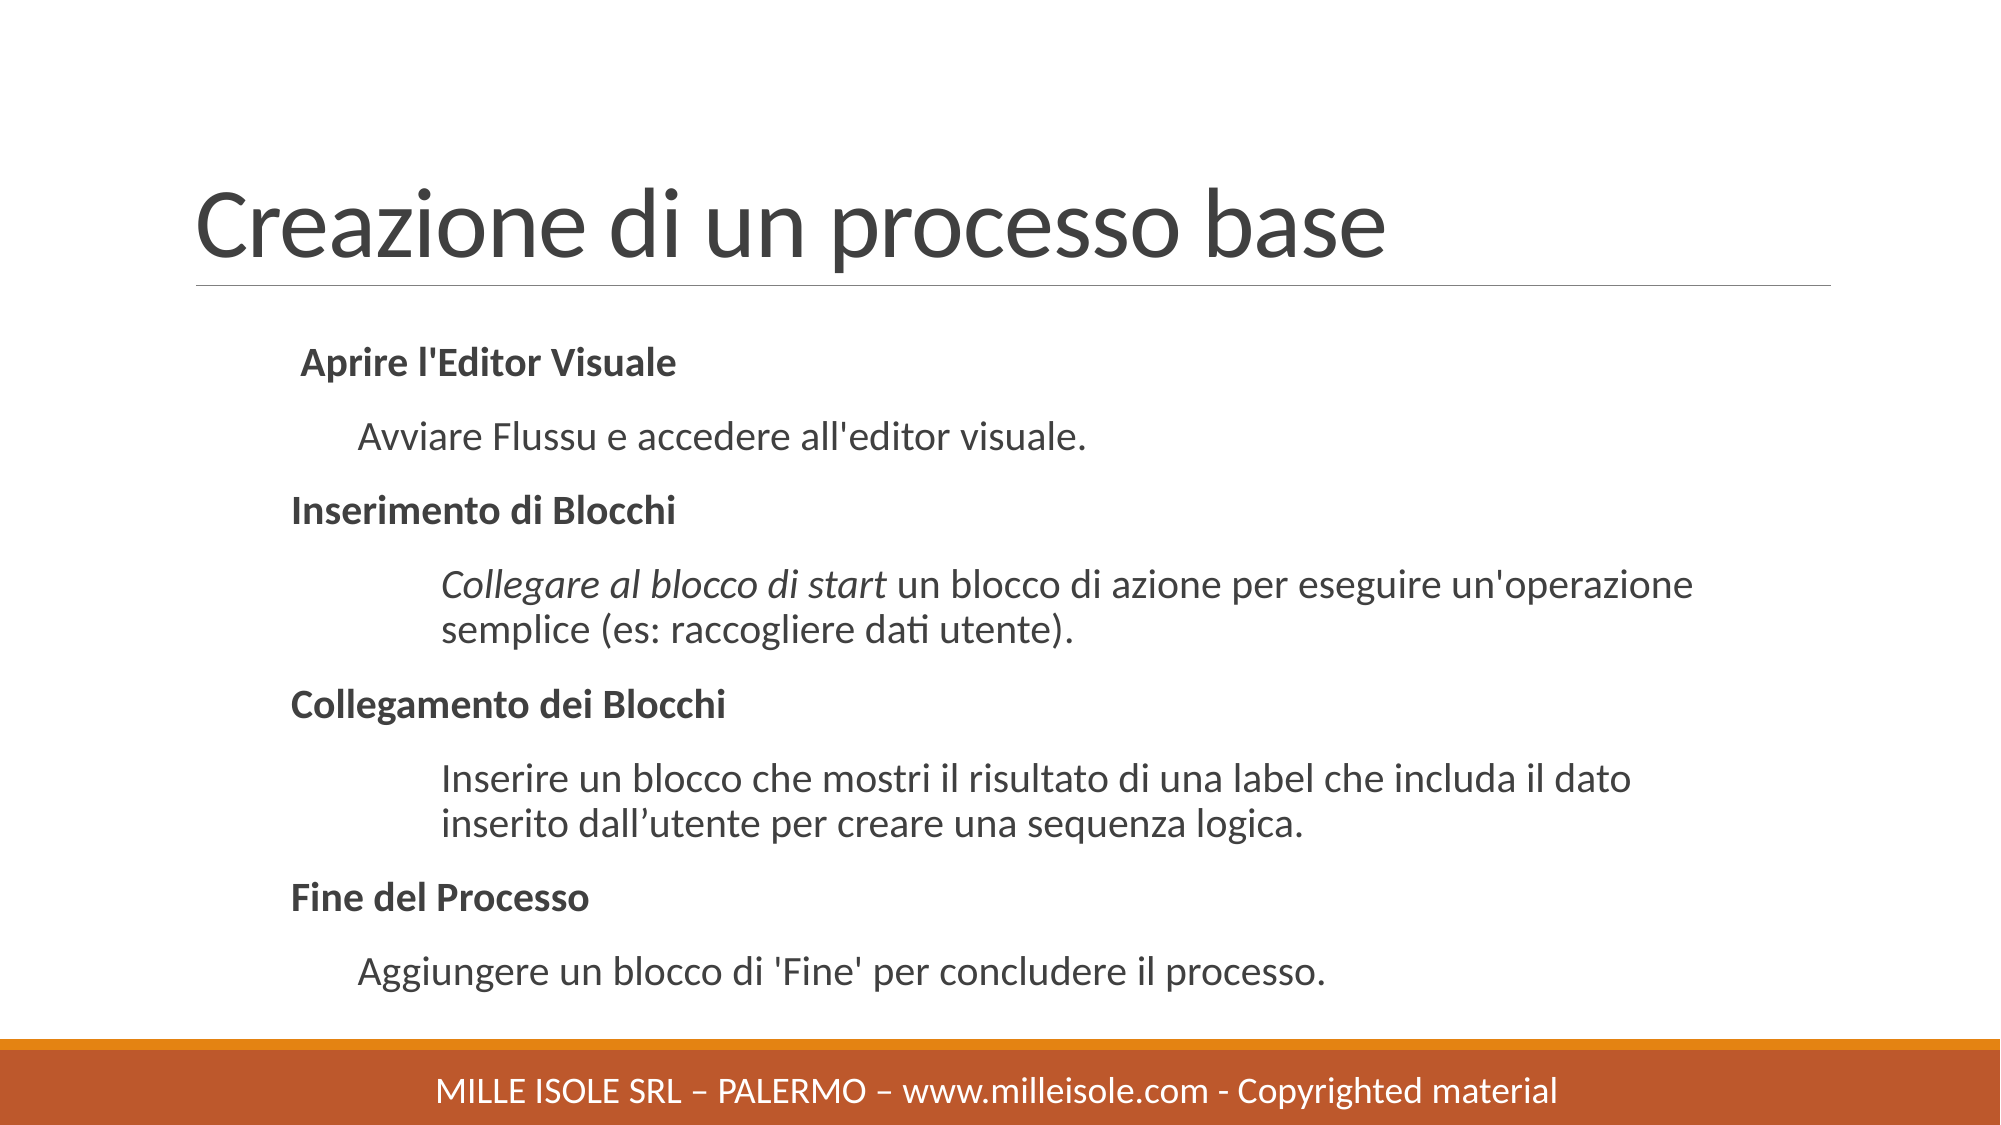

# Creazione di un processo base
 Aprire l'Editor Visuale
       Avviare Flussu e accedere all'editor visuale.
Inserimento di Blocchi
	Collegare al blocco di start un blocco di azione per eseguire un'operazione
	semplice (es: raccogliere dati utente).
Collegamento dei Blocchi
	Inserire un blocco che mostri il risultato di una label che includa il dato
	inserito dall’utente per creare una sequenza logica.
Fine del Processo
       Aggiungere un blocco di 'Fine' per concludere il processo.